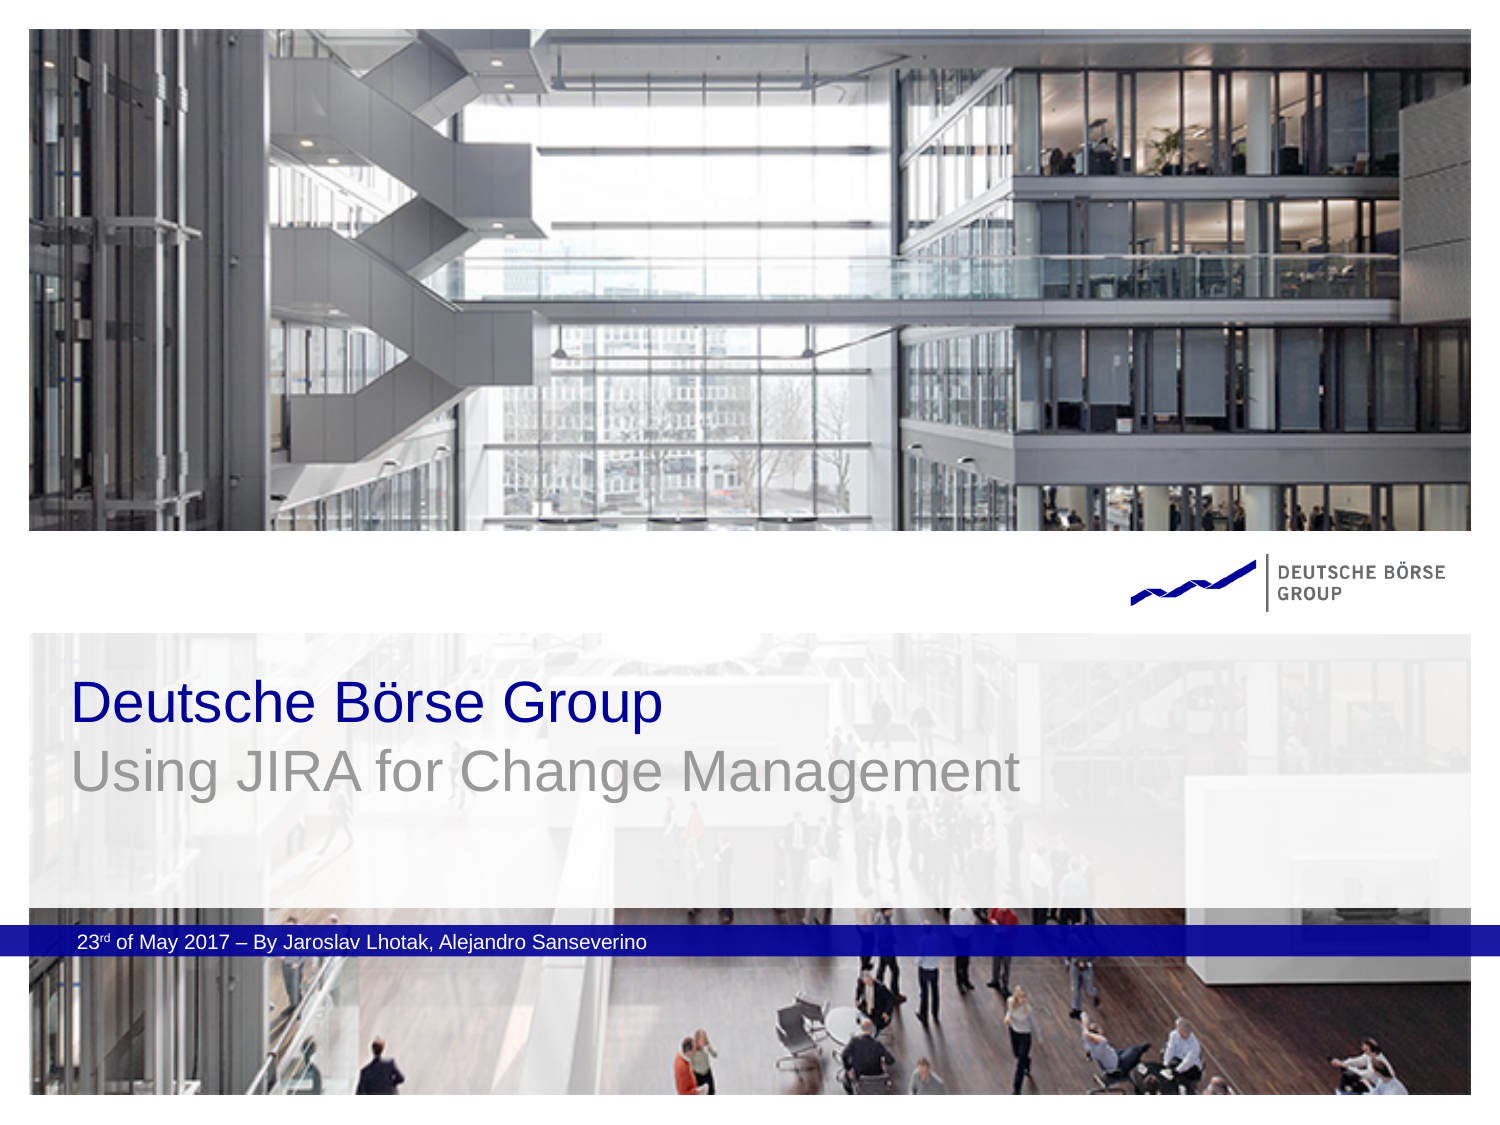

# Deutsche Börse Group
Using JIRA for Change Management
23rd of May 2017 – By Jaroslav Lhotak, Alejandro Sanseverino